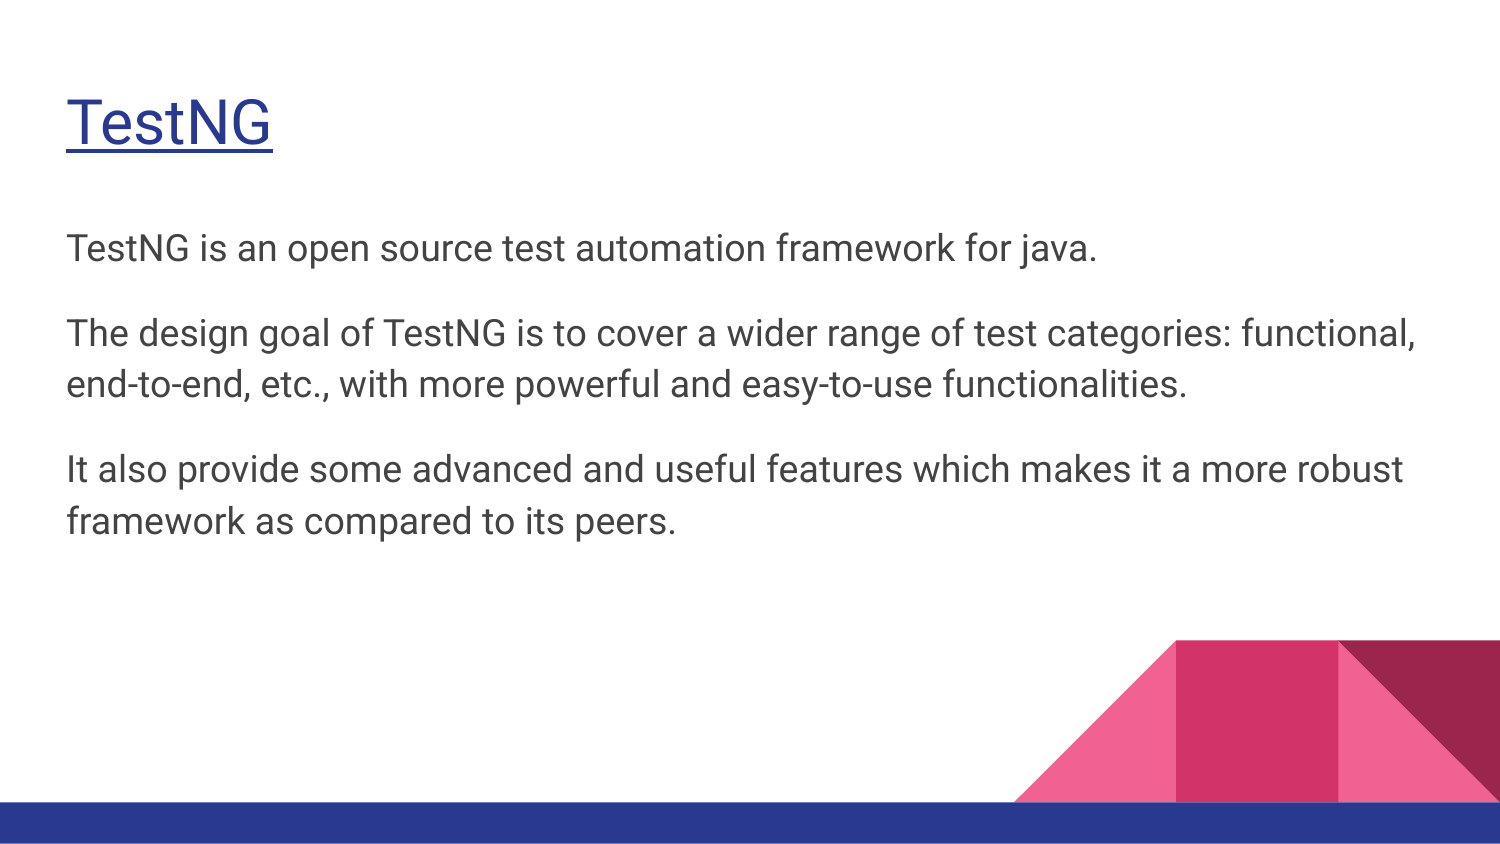

# TestNG
TestNG is an open source test automation framework for java.
The design goal of TestNG is to cover a wider range of test categories: functional, end-to-end, etc., with more powerful and easy-to-use functionalities.
It also provide some advanced and useful features which makes it a more robust framework as compared to its peers.